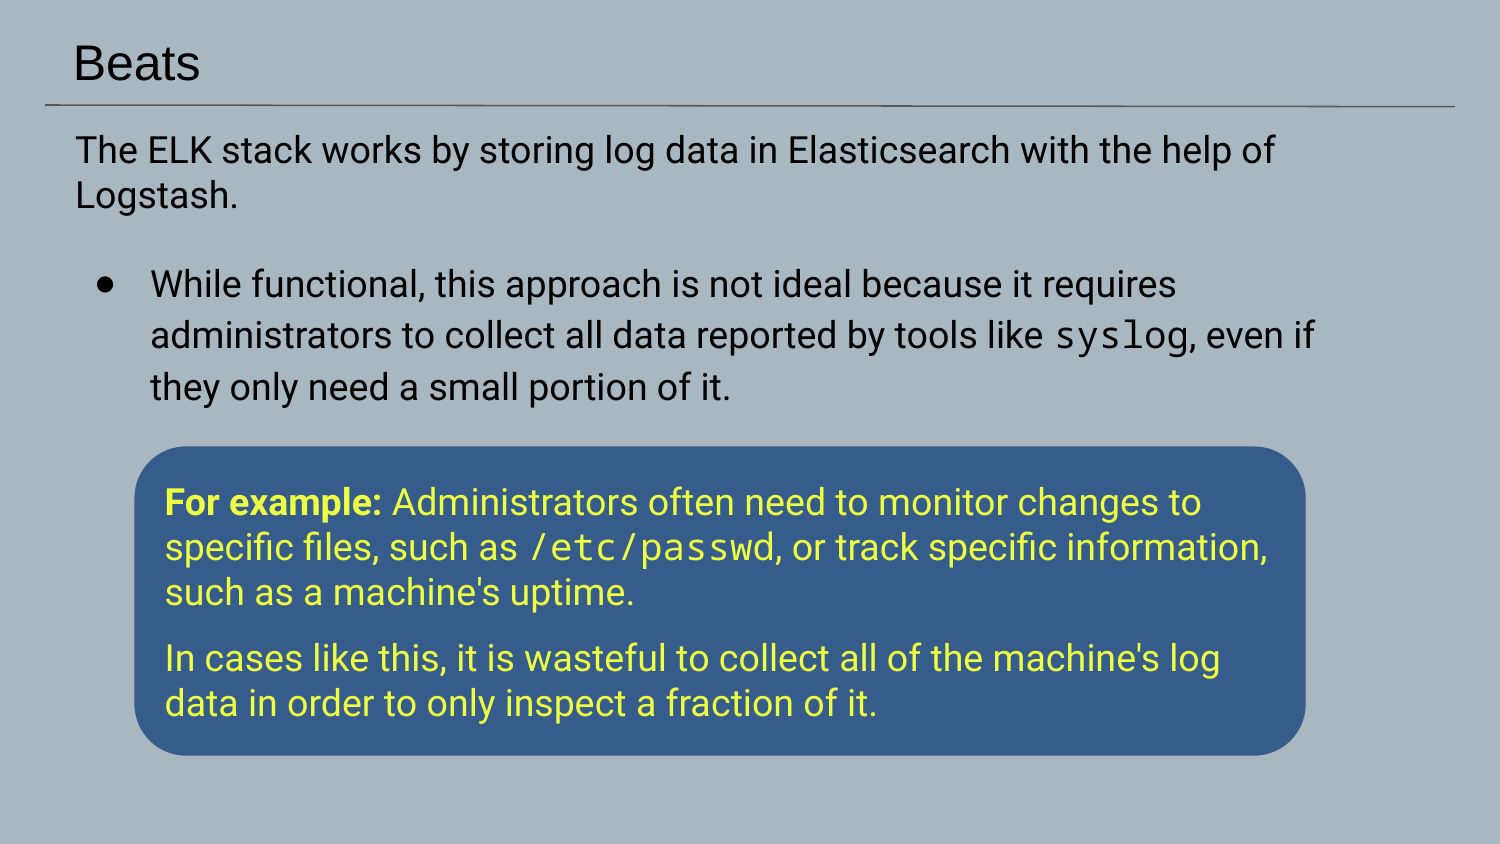

# Beats
The ELK stack works by storing log data in Elasticsearch with the help of Logstash.
While functional, this approach is not ideal because it requires administrators to collect all data reported by tools like syslog, even if they only need a small portion of it.

For example: Administrators often need to monitor changes to specific files, such as /etc/passwd, or track specific information, such as a machine's uptime.
In cases like this, it is wasteful to collect all of the machine's log data in order to only inspect a fraction of it.